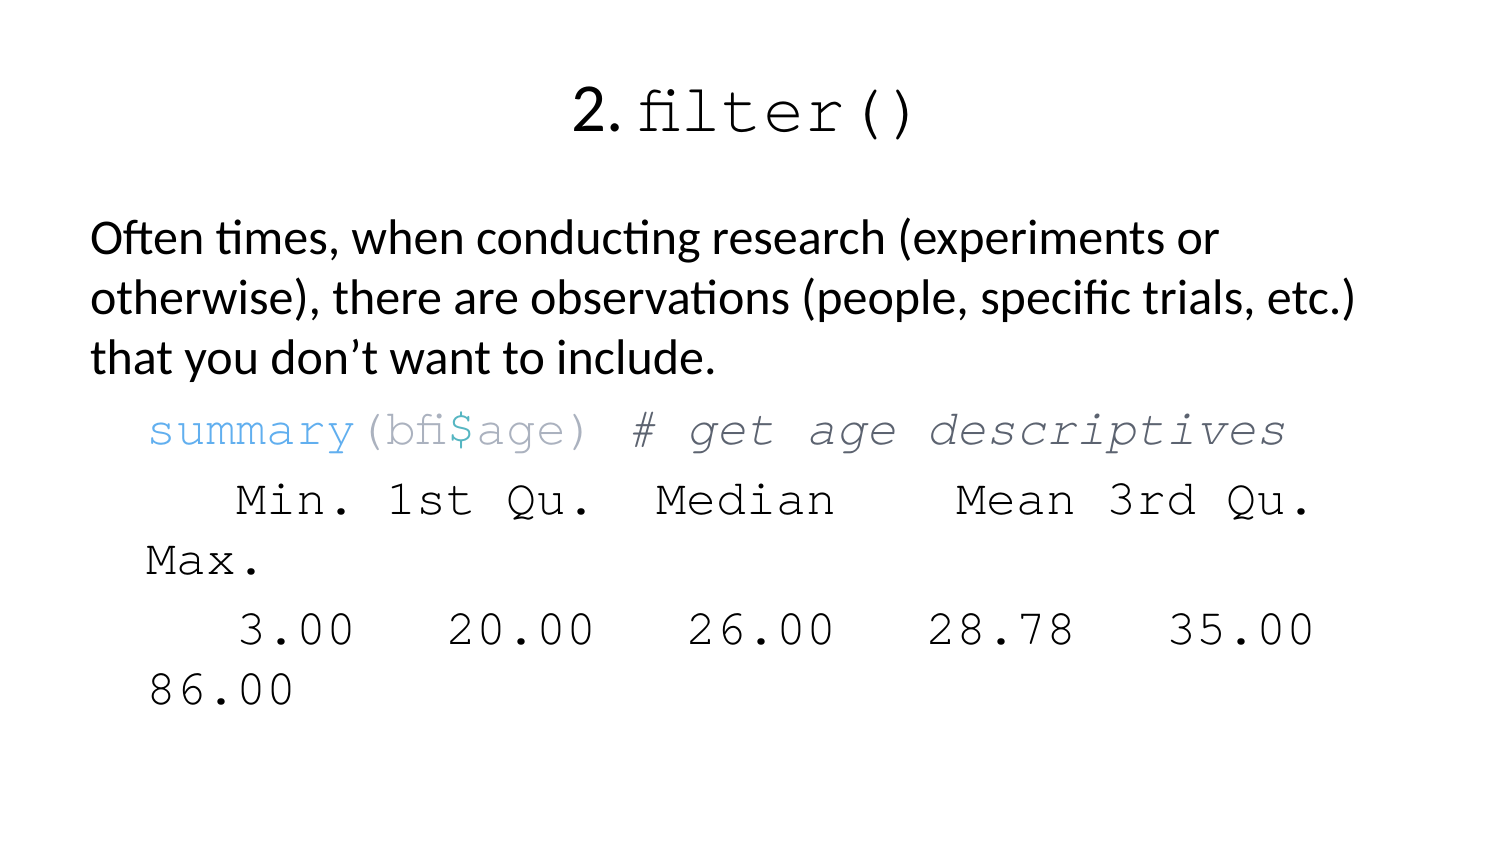

# 2. filter()
Often times, when conducting research (experiments or otherwise), there are observations (people, specific trials, etc.) that you don’t want to include.
summary(bfi$age) # get age descriptives
   Min. 1st Qu.  Median    Mean 3rd Qu.    Max.
   3.00   20.00   26.00   28.78   35.00   86.00